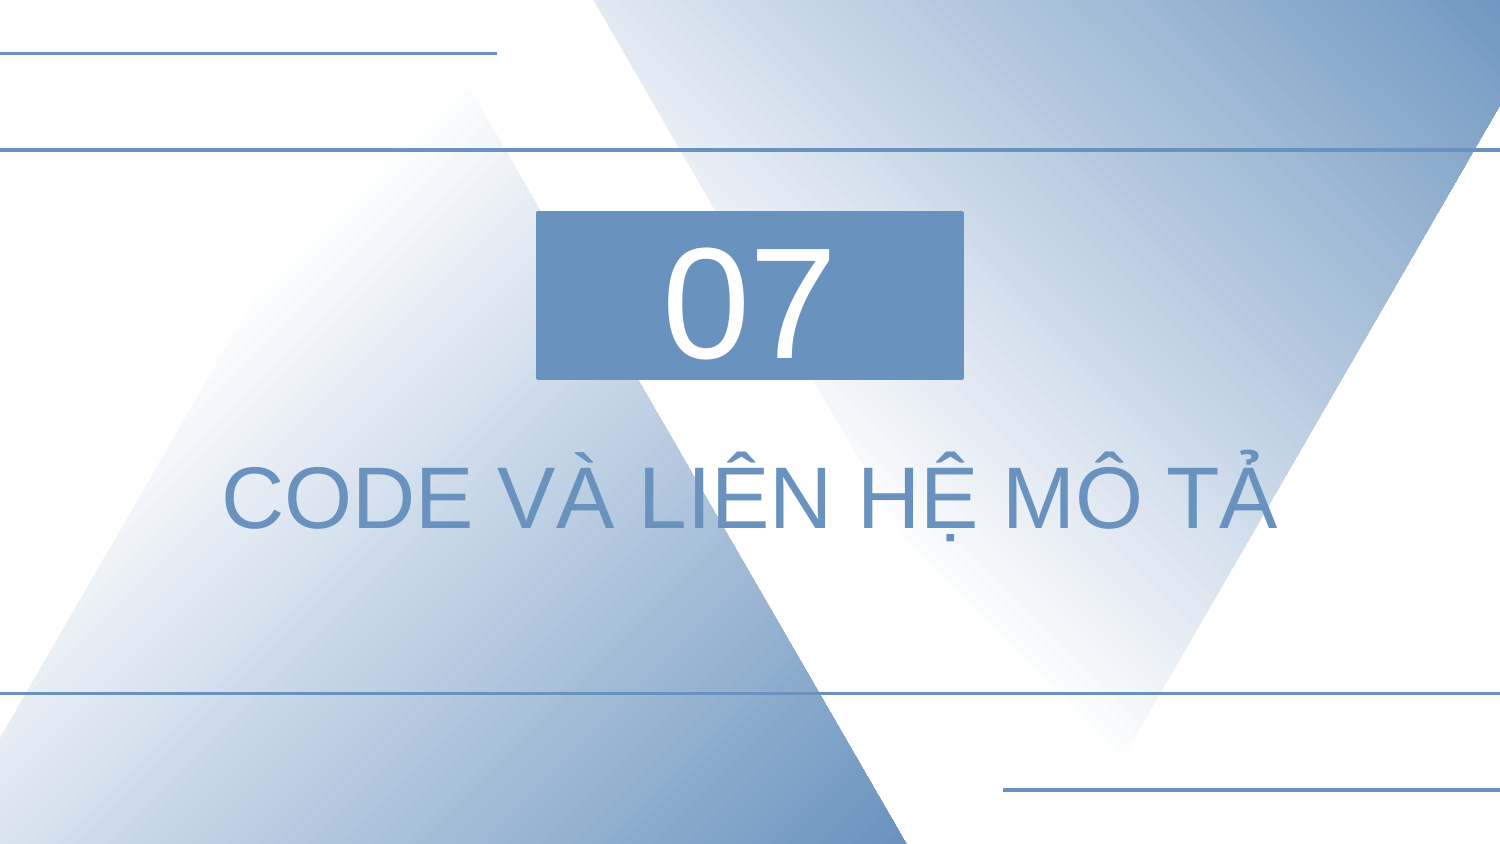

07
# CODE VÀ LIÊN HỆ MÔ TẢ